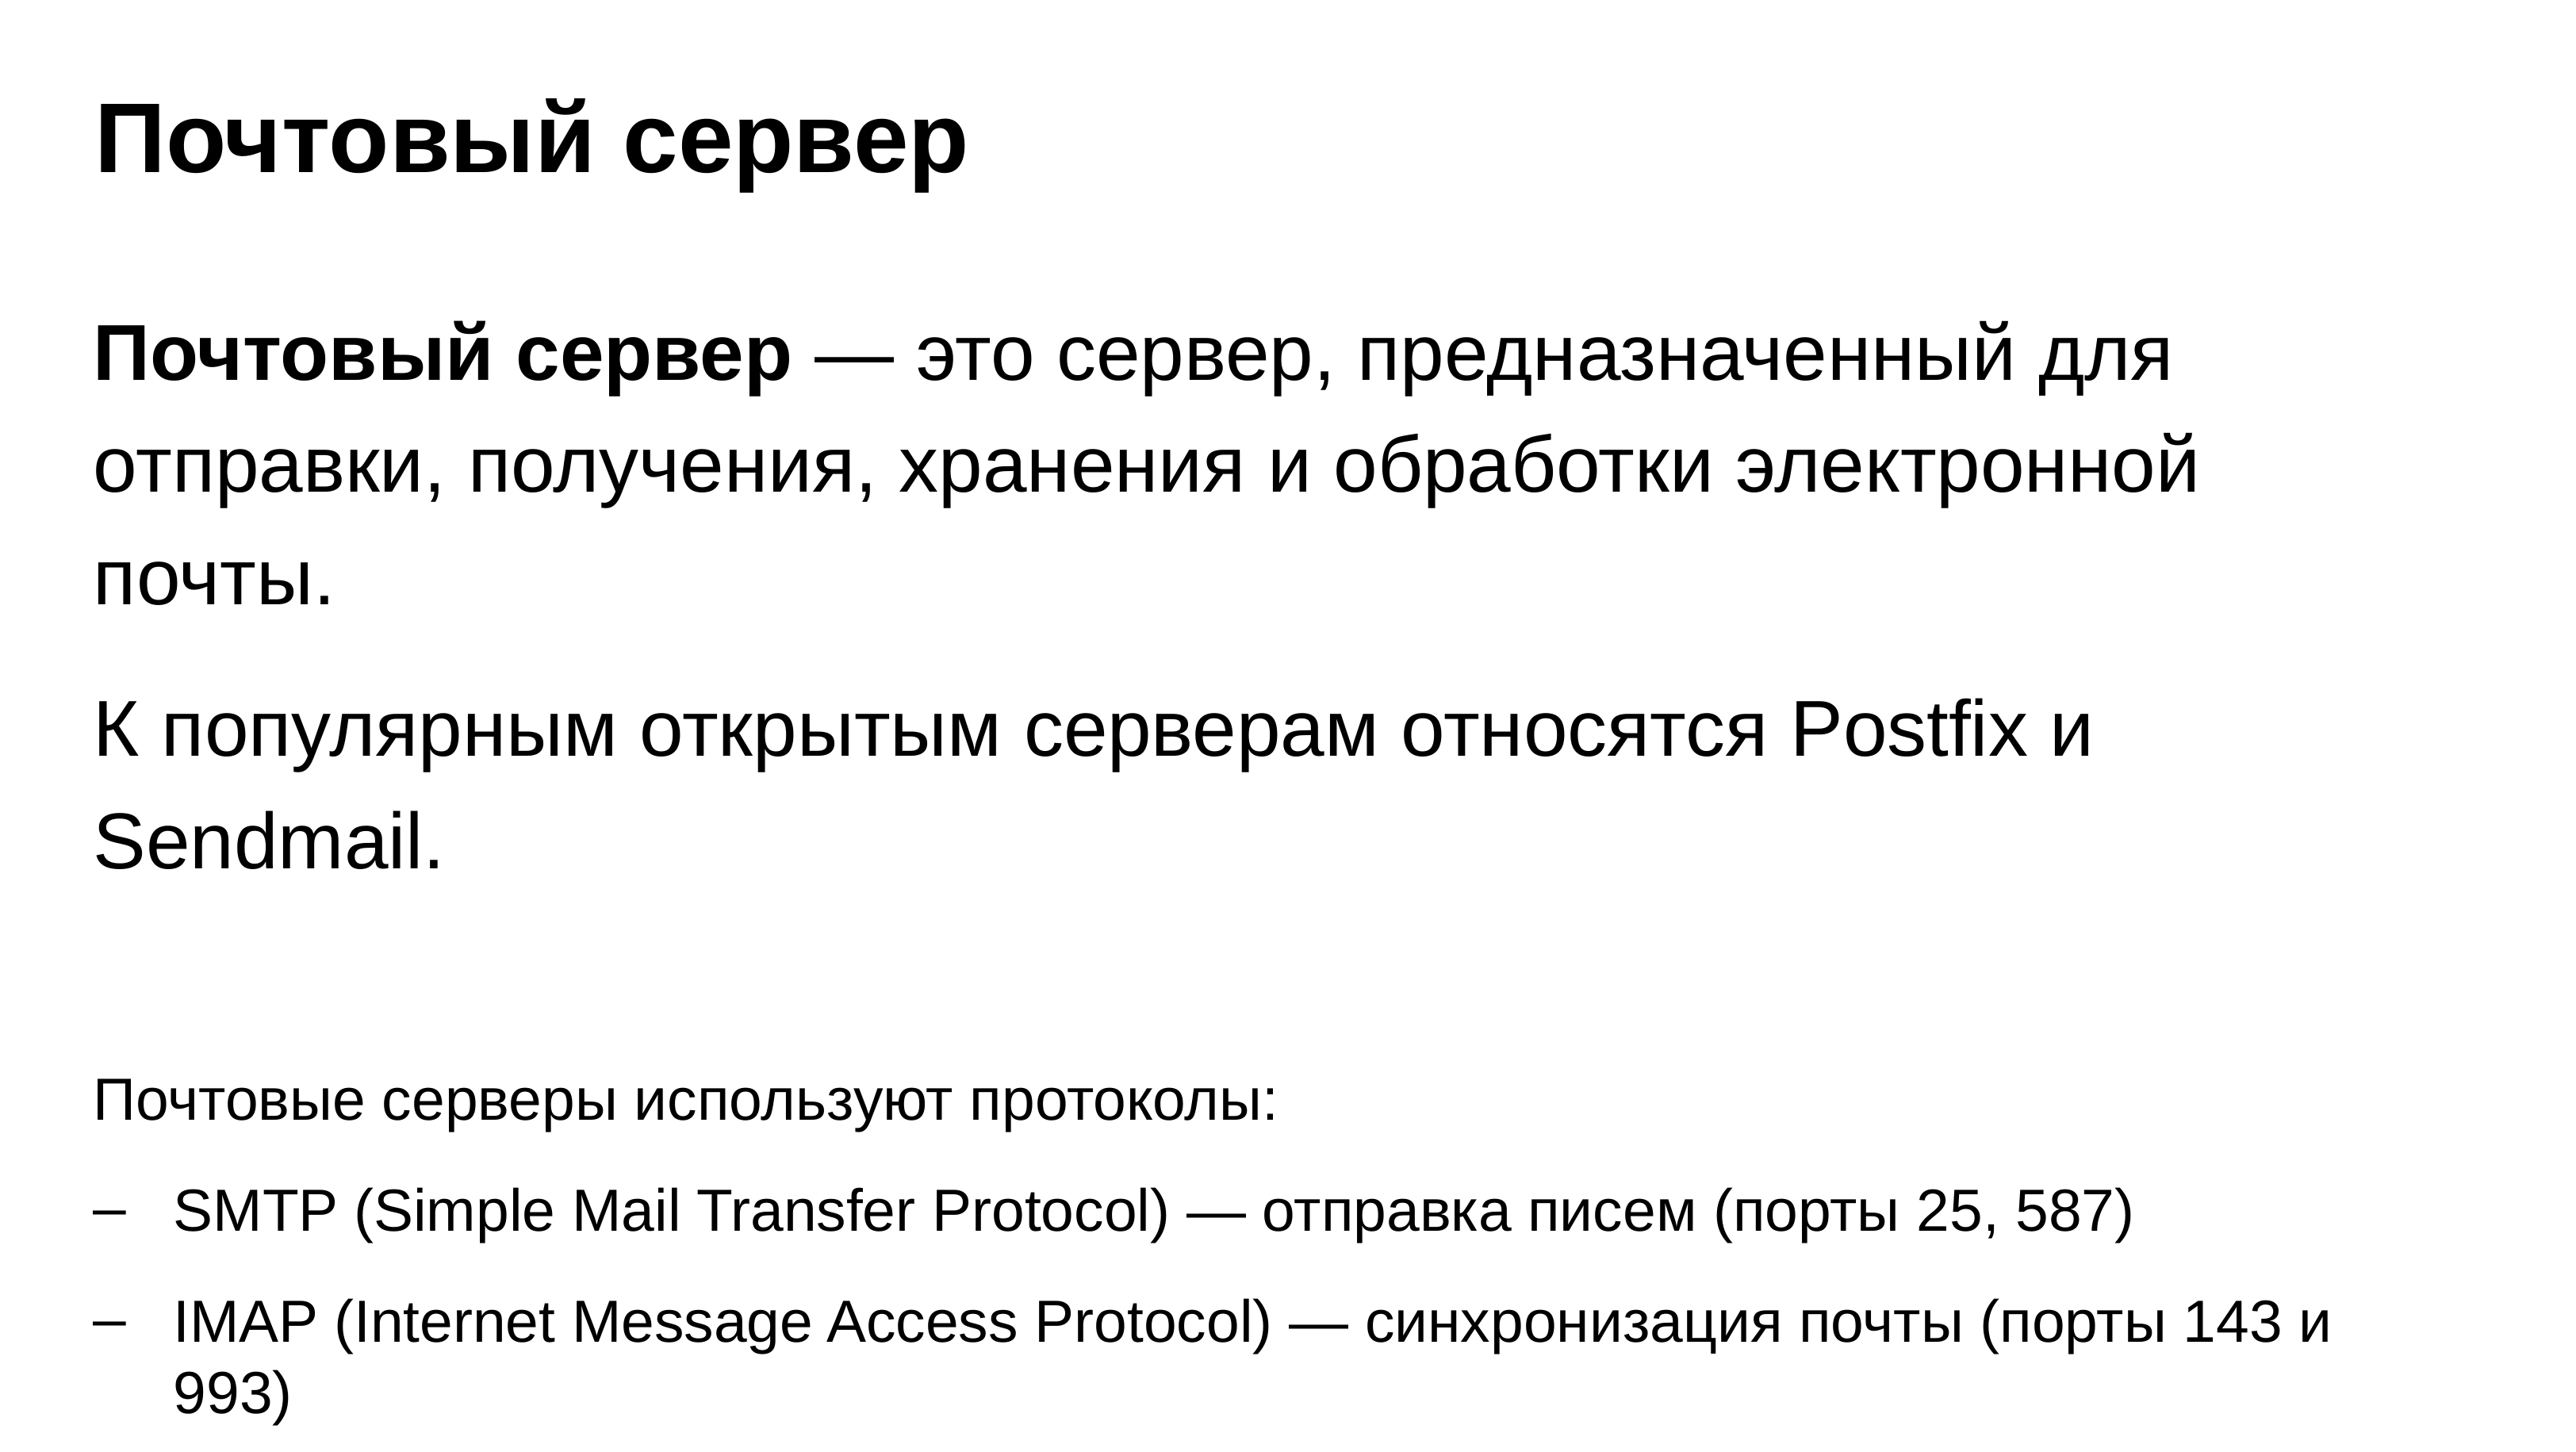

Почтовый сервер
Почтовый сервер — это сервер, предназначенный для отправки, получения, хранения и обработки электронной почты.
К популярным открытым серверам относятся Postfix и Sendmail.

Почтовые серверы используют протоколы:
SMTP (Simple Mail Transfer Protocol) — отправка писем (порты 25, 587)
IMAP (Internet Message Access Protocol) — синхронизация почты (порты 143 и 993)
и POP3 (Post Office Protocol v3) — загрузка писем с сервера (порты 110 и 995)
36